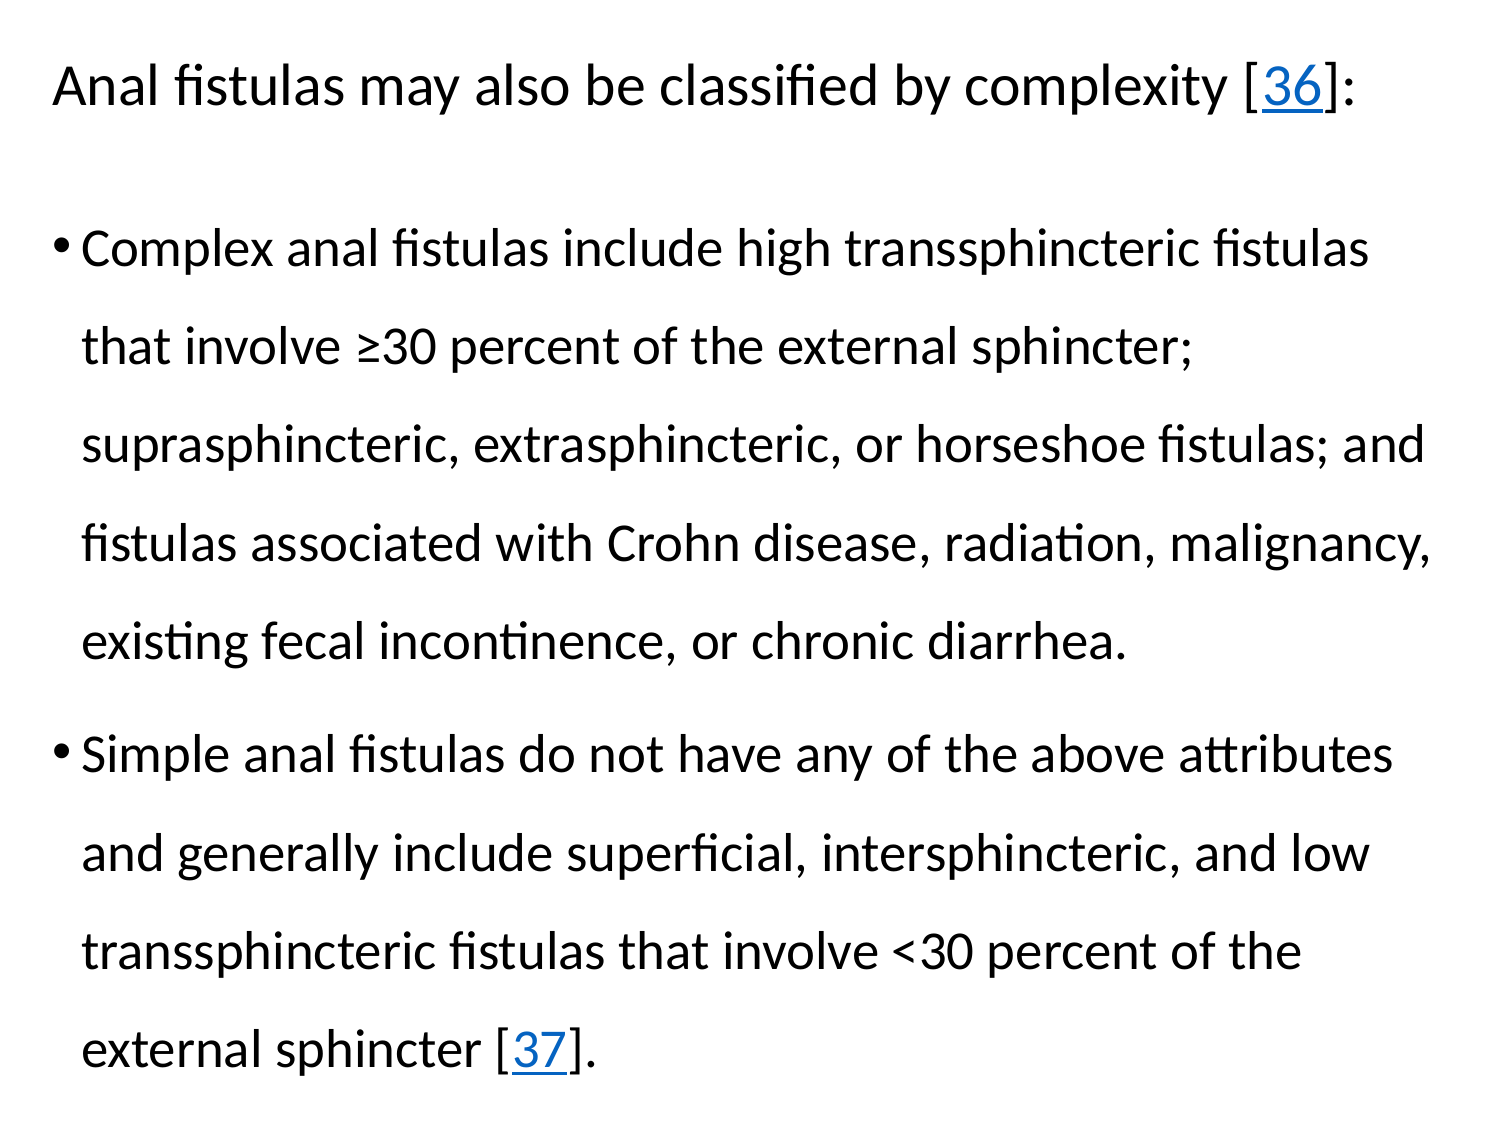

# Anal fistulas may also be classified by complexity [36]:
Complex anal fistulas include high transsphincteric fistulas that involve ≥30 percent of the external sphincter; suprasphincteric, extrasphincteric, or horseshoe fistulas; and fistulas associated with Crohn disease, radiation, malignancy, existing fecal incontinence, or chronic diarrhea.
Simple anal fistulas do not have any of the above attributes and generally include superficial, intersphincteric, and low transsphincteric fistulas that involve <30 percent of the external sphincter [37].